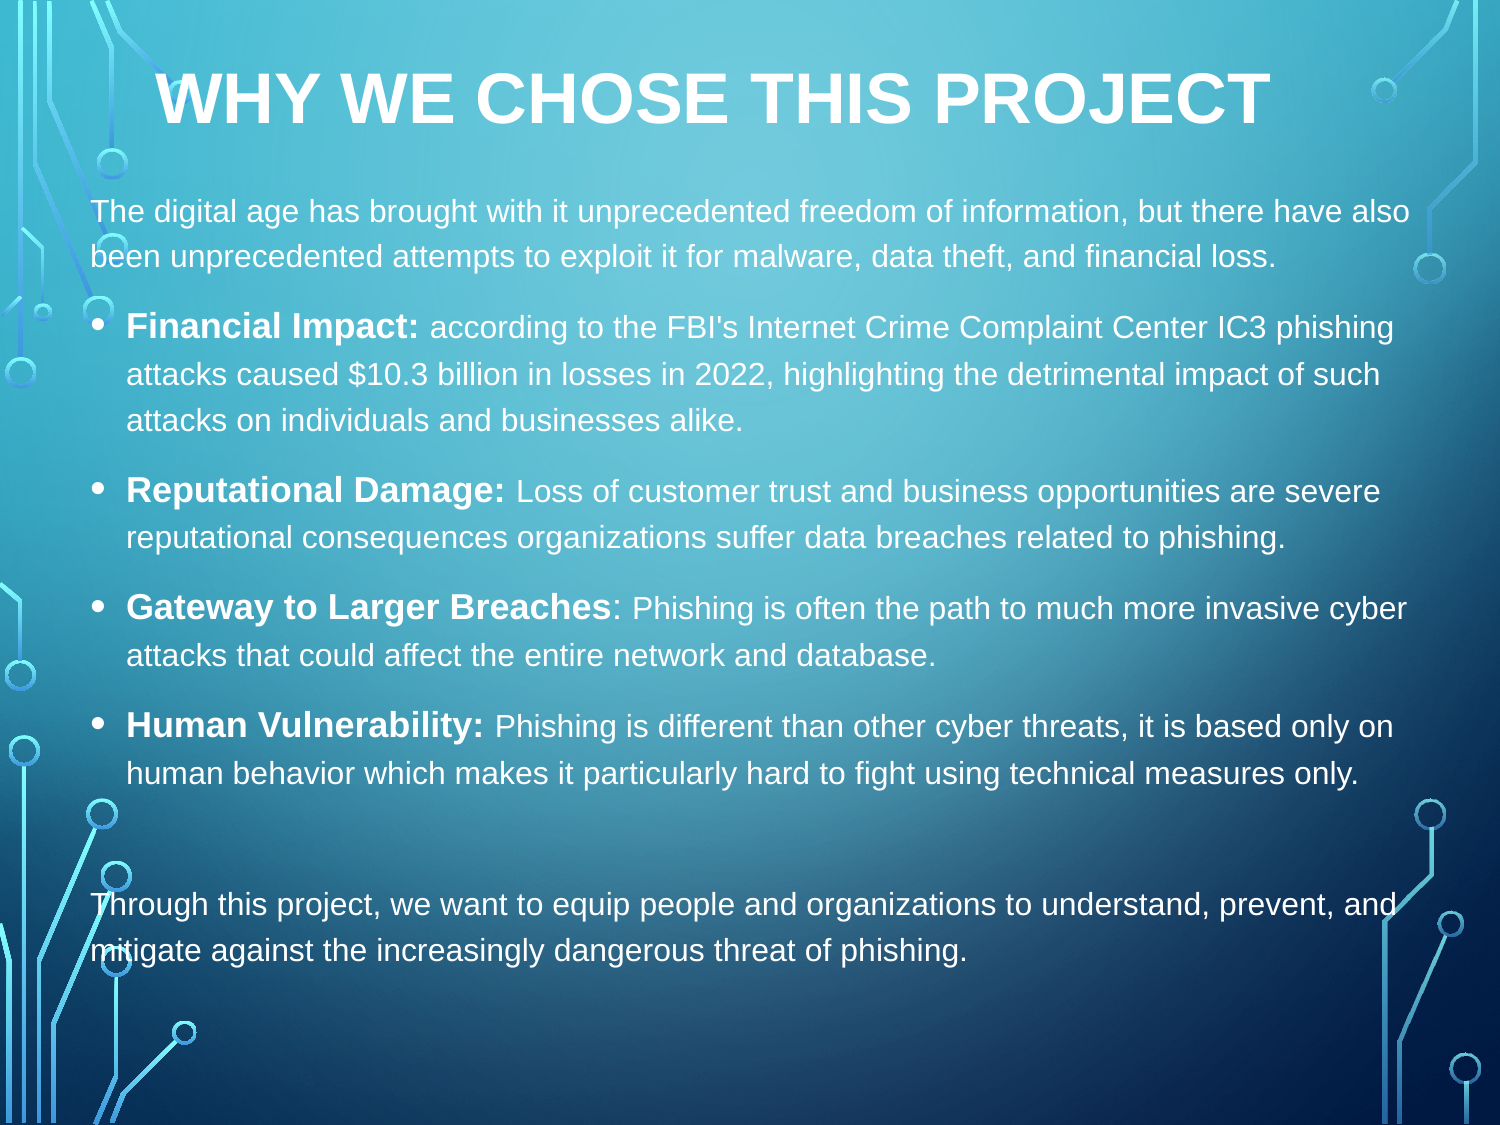

# Why We Chose This Project
The digital age has brought with it unprecedented freedom of information, but there have also been unprecedented attempts to exploit it for malware, data theft, and financial loss.
Financial Impact: according to the FBI's Internet Crime Complaint Center IC3 phishing attacks caused $10.3 billion in losses in 2022, highlighting the detrimental impact of such attacks on individuals and businesses alike.
Reputational Damage: Loss of customer trust and business opportunities are severe reputational consequences organizations suffer data breaches related to phishing.
Gateway to Larger Breaches: Phishing is often the path to much more invasive cyber attacks that could affect the entire network and database.
Human Vulnerability: Phishing is different than other cyber threats, it is based only on human behavior which makes it particularly hard to fight using technical measures only.

Through this project, we want to equip people and organizations to understand, prevent, and mitigate against the increasingly dangerous threat of phishing.